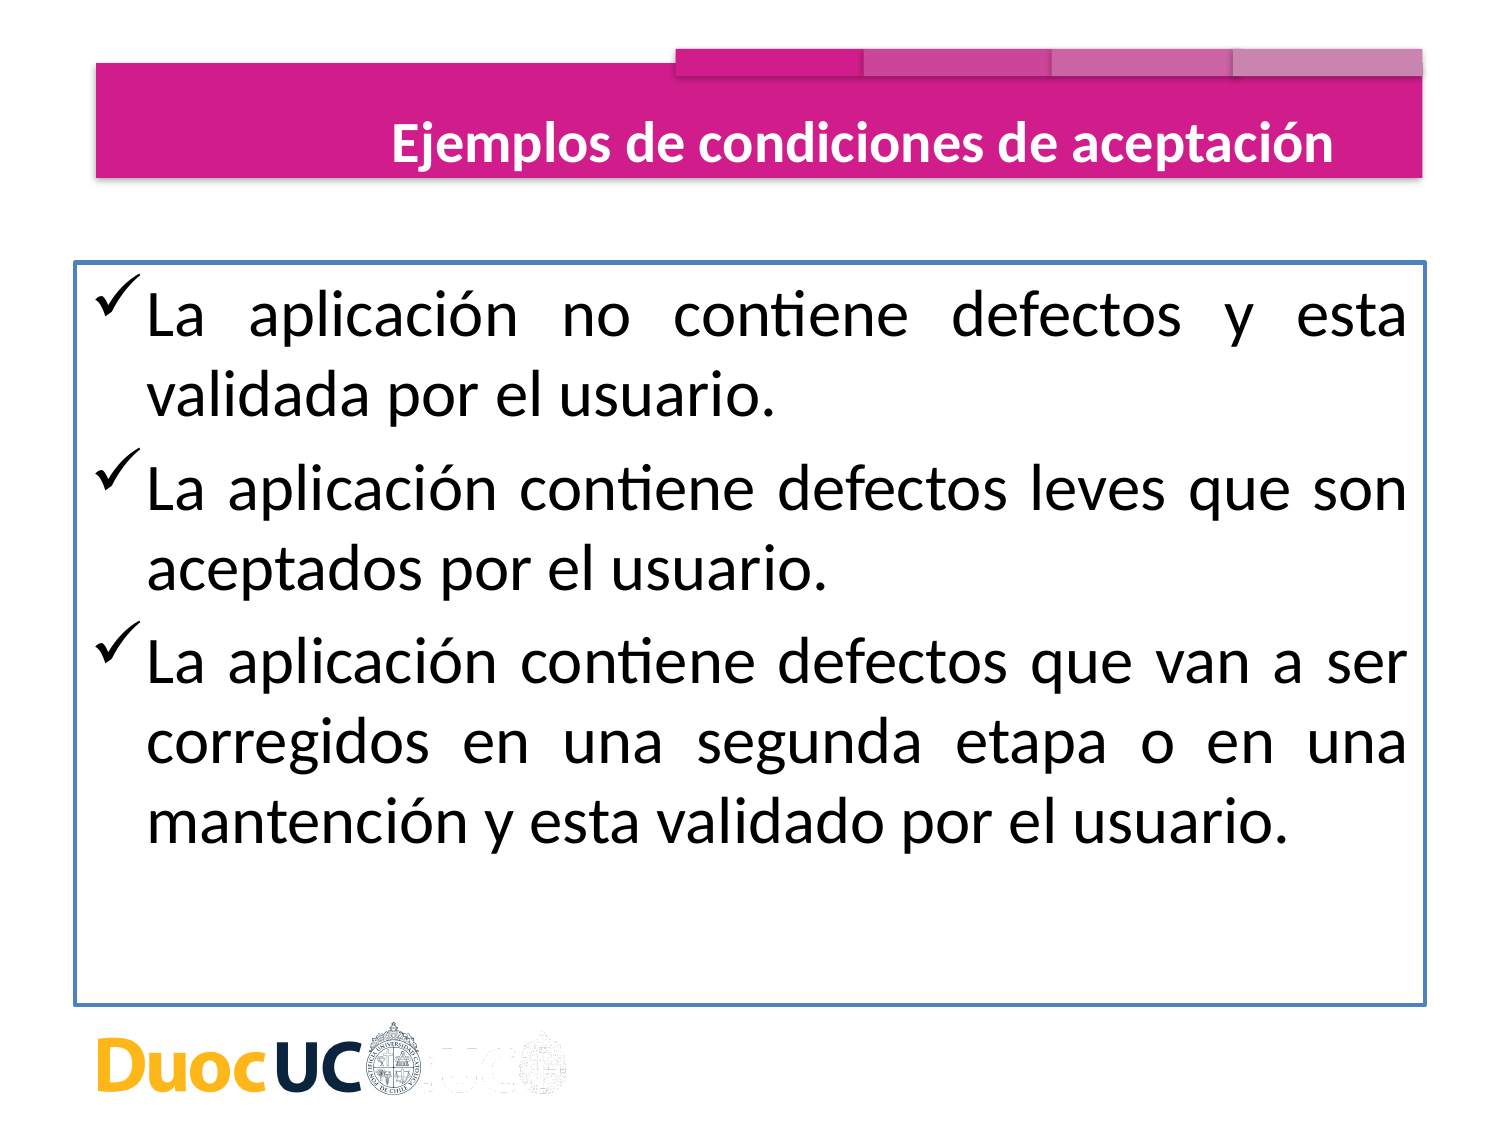

Ejemplos de condiciones de aceptación
La aplicación no contiene defectos y esta validada por el usuario.
La aplicación contiene defectos leves que son aceptados por el usuario.
La aplicación contiene defectos que van a ser corregidos en una segunda etapa o en una mantención y esta validado por el usuario.